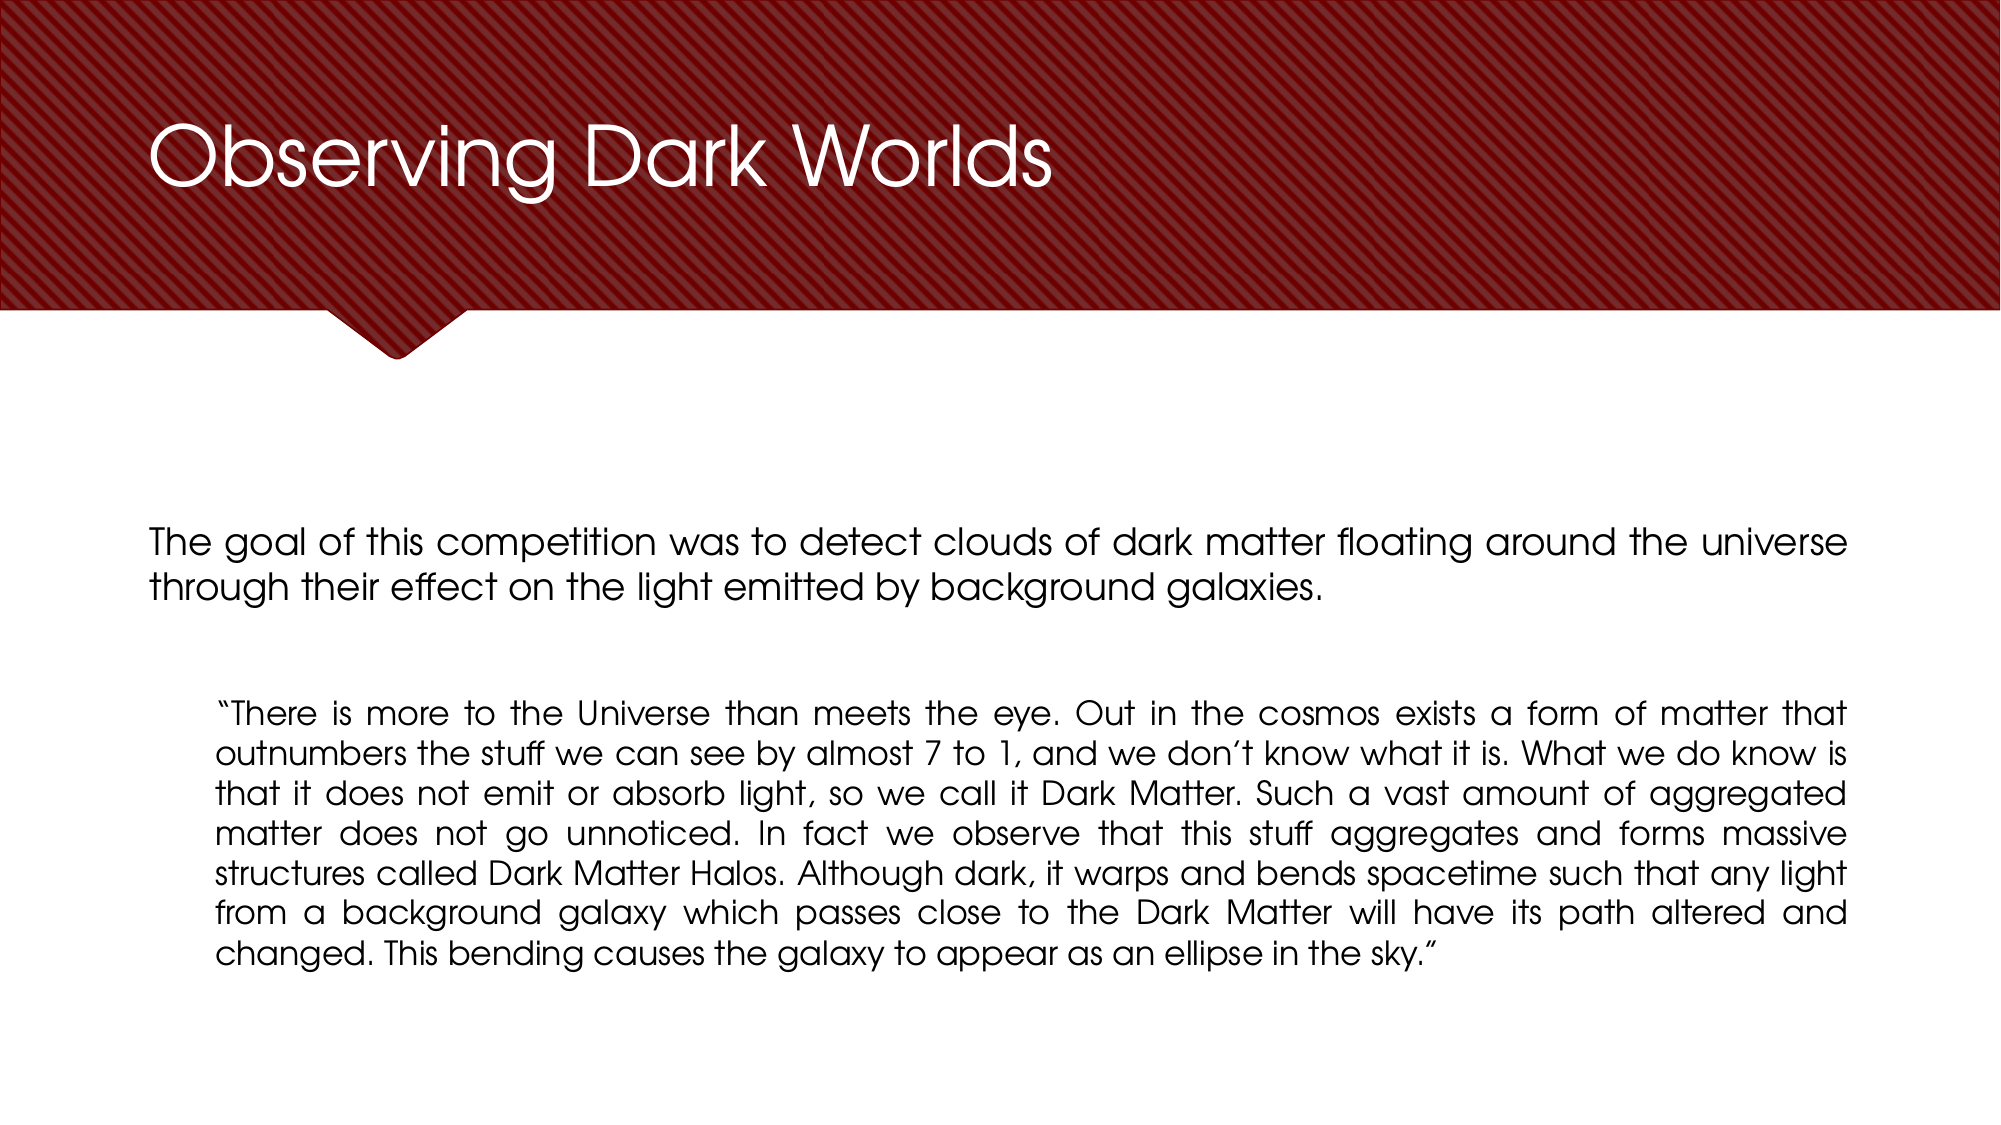

# Observing Dark Worlds
The goal of this competition was to detect clouds of dark matter floating around the universe through their effect on the light emitted by background galaxies.

“There is more to the Universe than meets the eye. Out in the cosmos exists a form of matter that outnumbers the stuff we can see by almost 7 to 1, and we don’t know what it is. What we do know is that it does not emit or absorb light, so we call it Dark Matter. Such a vast amount of aggregated matter does not go unnoticed. In fact we observe that this stuff aggregates and forms massive structures called Dark Matter Halos. Although dark, it warps and bends spacetime such that any light from a background galaxy which passes close to the Dark Matter will have its path altered and changed. This bending causes the galaxy to appear as an ellipse in the sky.”